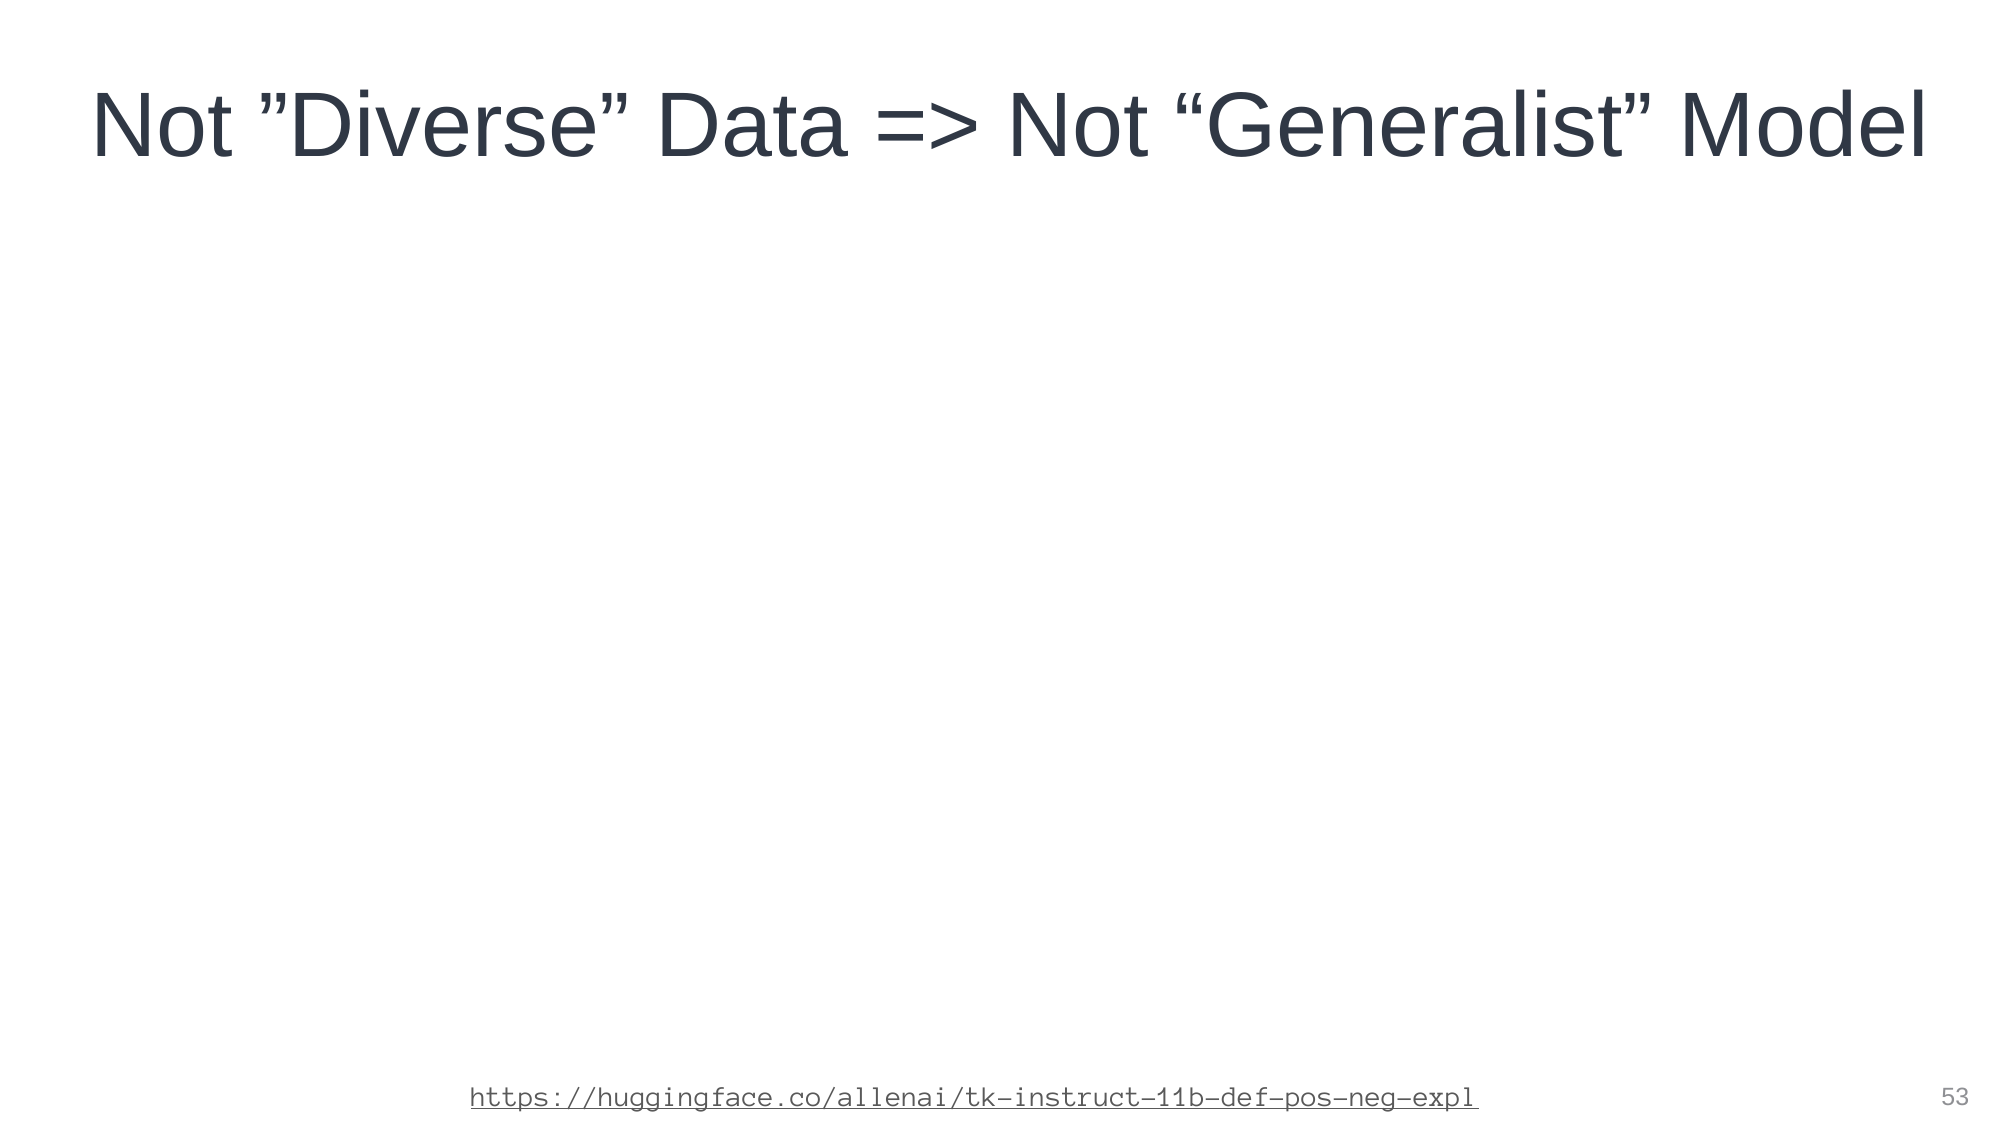

# Not ”Diverse” Data => Not “Generalist” Model
53
https://huggingface.co/allenai/tk-instruct-11b-def-pos-neg-expl